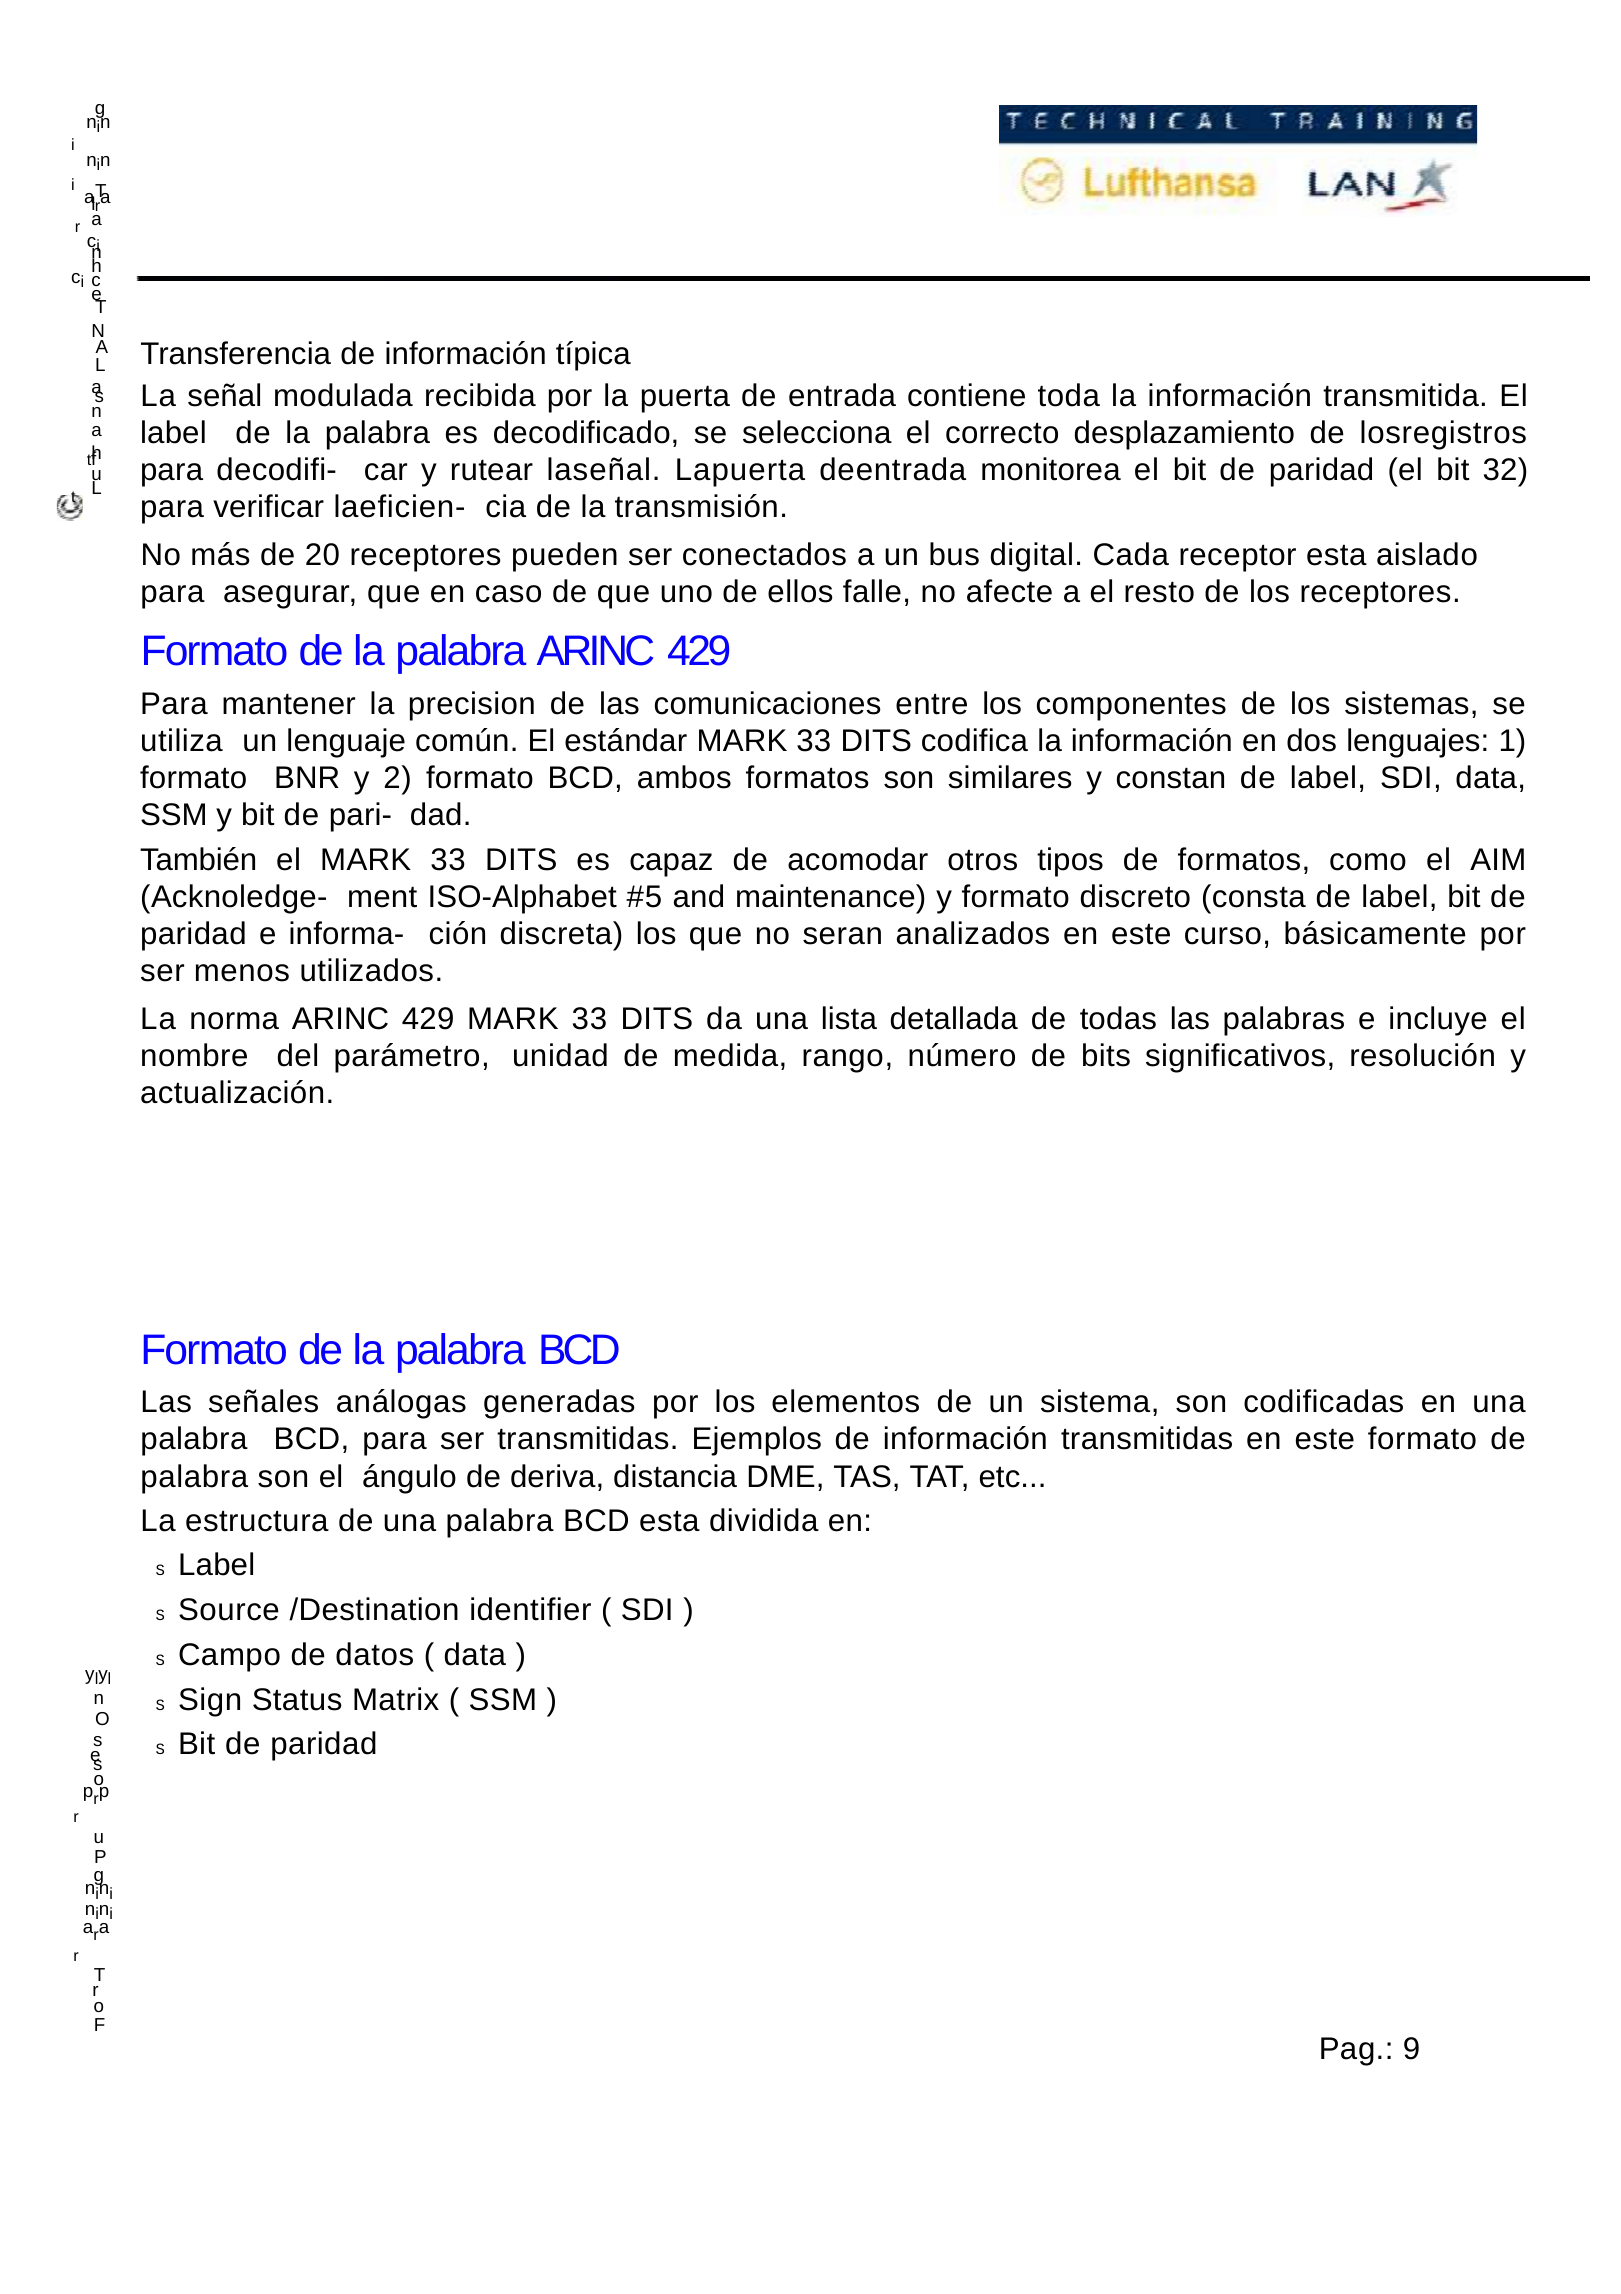

g
     nini
     nini
    arar

     T
     l
    a
     cici
    n
     h
    c

    e
     T
     N
     A
     L
Transferencia de información típica
La señal modulada recibida por la puerta de entrada contiene toda la información transmitida. El label  de la palabra es decodificado, se selecciona el correcto desplazamiento de losregistros para decodifi-  car y rutear laseñal. Lapuerta deentrada monitorea el bit de paridad (el bit 32) para verificar laeficien-  cia de la transmisión.
No más de 20 receptores pueden ser conectados a un bus digital. Cada receptor esta aislado para  asegurar, que en caso de que uno de ellos falle, no afecte a el resto de los receptores.
Formato de la palabra ARINC 429
Para mantener la precision de las comunicaciones entre los componentes de los sistemas, se utiliza  un lenguaje común. El estándar MARK 33 DITS codifica la información en dos lenguajes: 1) formato  BNR y 2) formato BCD, ambos formatos son similares y constan de label, SDI, data, SSM y bit de pari-  dad.
También el MARK 33 DITS es capaz de acomodar otros tipos de formatos, como el AIM (Acknoledge-  ment ISO-Alphabet #5 and maintenance) y formato discreto (consta de label, bit de paridad e informa-  ción discreta) los que no seran analizados en este curso, básicamente por ser menos utilizados.
La norma ARINC 429 MARK 33 DITS da una lista detallada de todas las palabras e incluye el nombre  del parámetro, unidad de medida, rango, número de bits significativos, resolución y actualización.
    a
    s
    n
    a
     tht
      f
    u
     L

Formato de la palabra BCD
Las señales análogas generadas por los elementos de un sistema, son codificadas en una palabra  BCD, para ser transmitidas. Ejemplos de información transmitidas en este formato de palabra son el  ángulo de deriva, distancia DME, TAS, TAT, etc...
La estructura de una palabra BCD esta dividida en:
S Label
S Source /Destination identifier ( SDI )
S Campo de datos ( data )
S Sign Status Matrix ( SSM )
S Bit de paridad
     ylyl
    n
      O
    s
    e
    s
    o
    prpr
    u
     P
    g
     nini
     nini
    arar
     T
    r
    o
     F
Pag.: 9